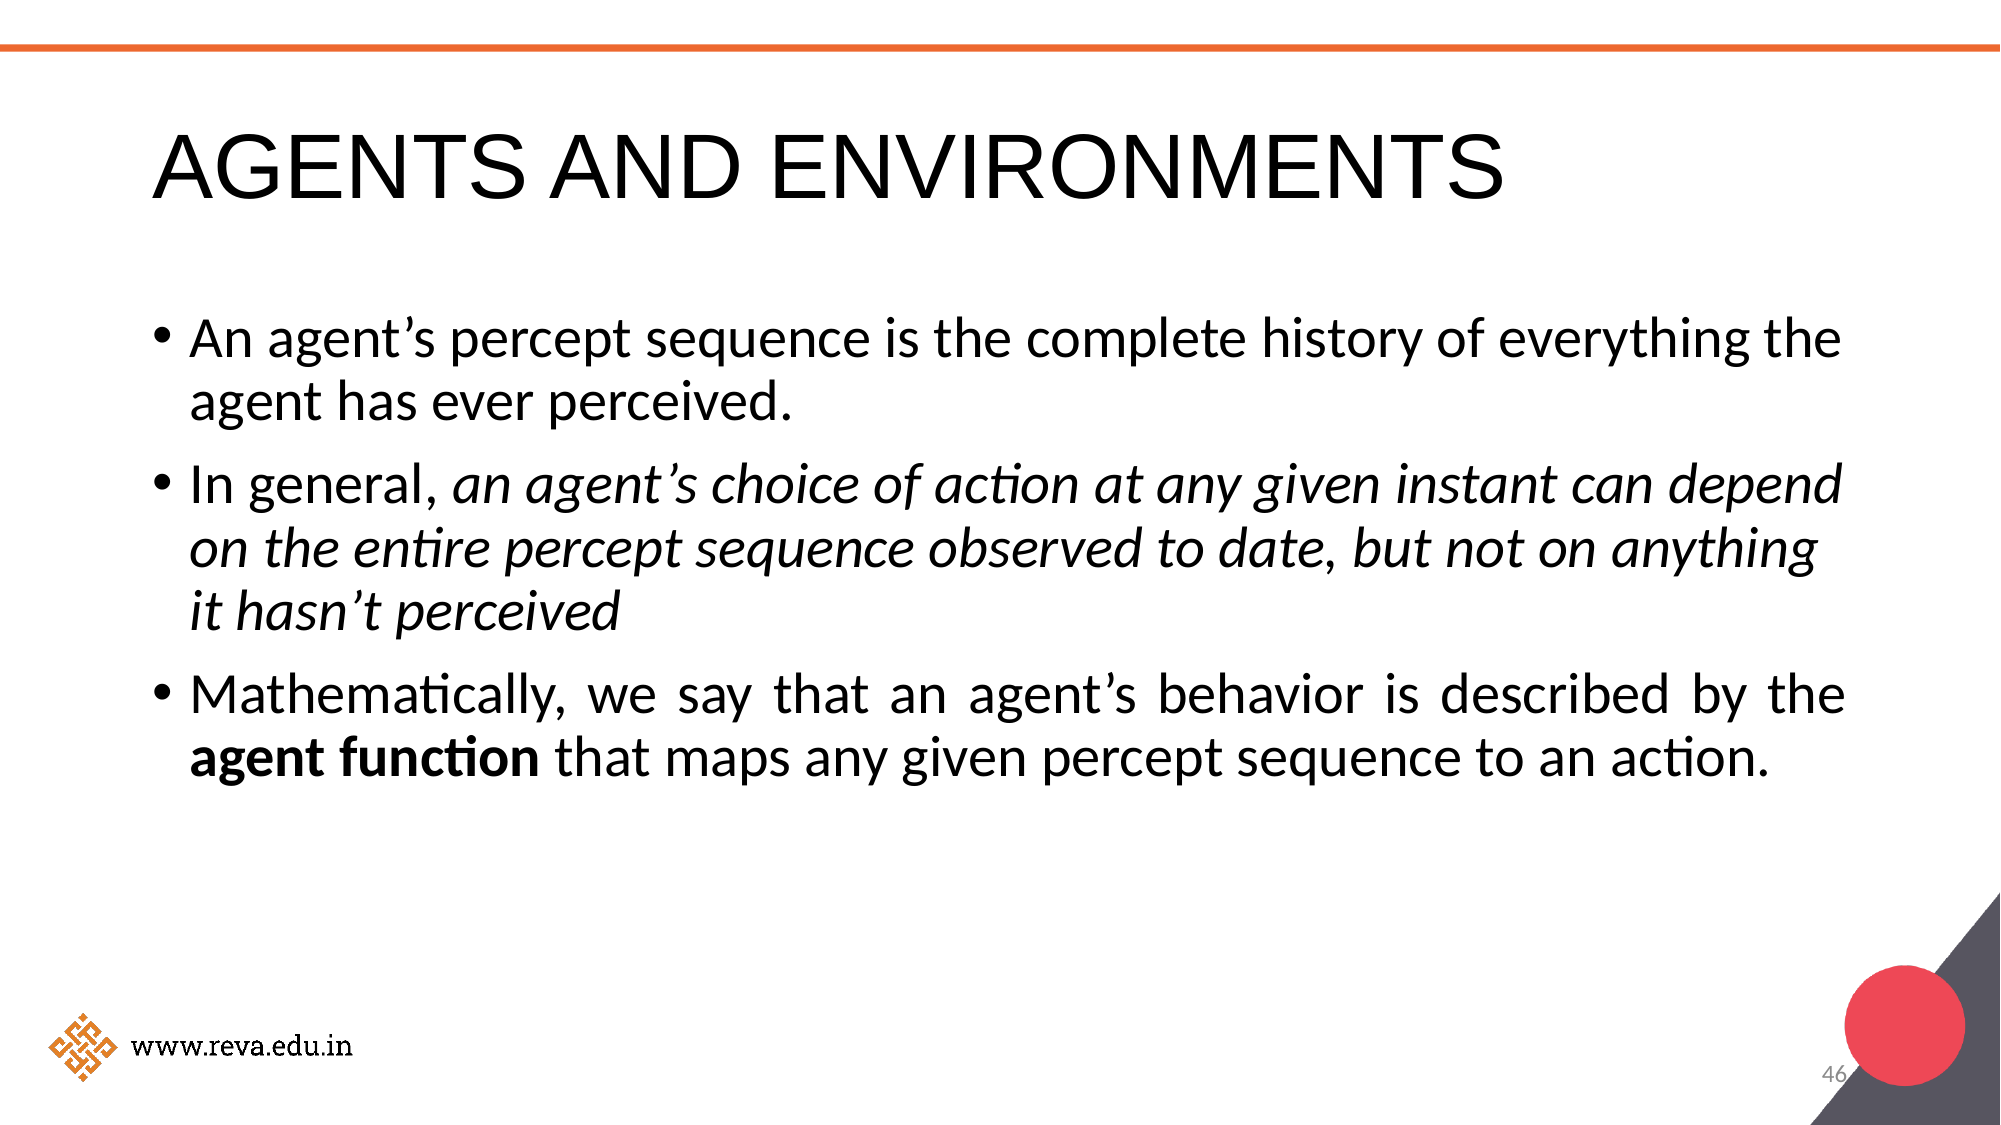

# AGENTS AND ENVIRONMENTS
An agent’s percept sequence is the complete history of everything the agent has ever perceived.
In general, an agent’s choice of action at any given instant can depend on the entire percept sequence observed to date, but not on anything it hasn’t perceived
Mathematically, we say that an agent’s behavior is described by the agent function that maps any given percept sequence to an action.
46